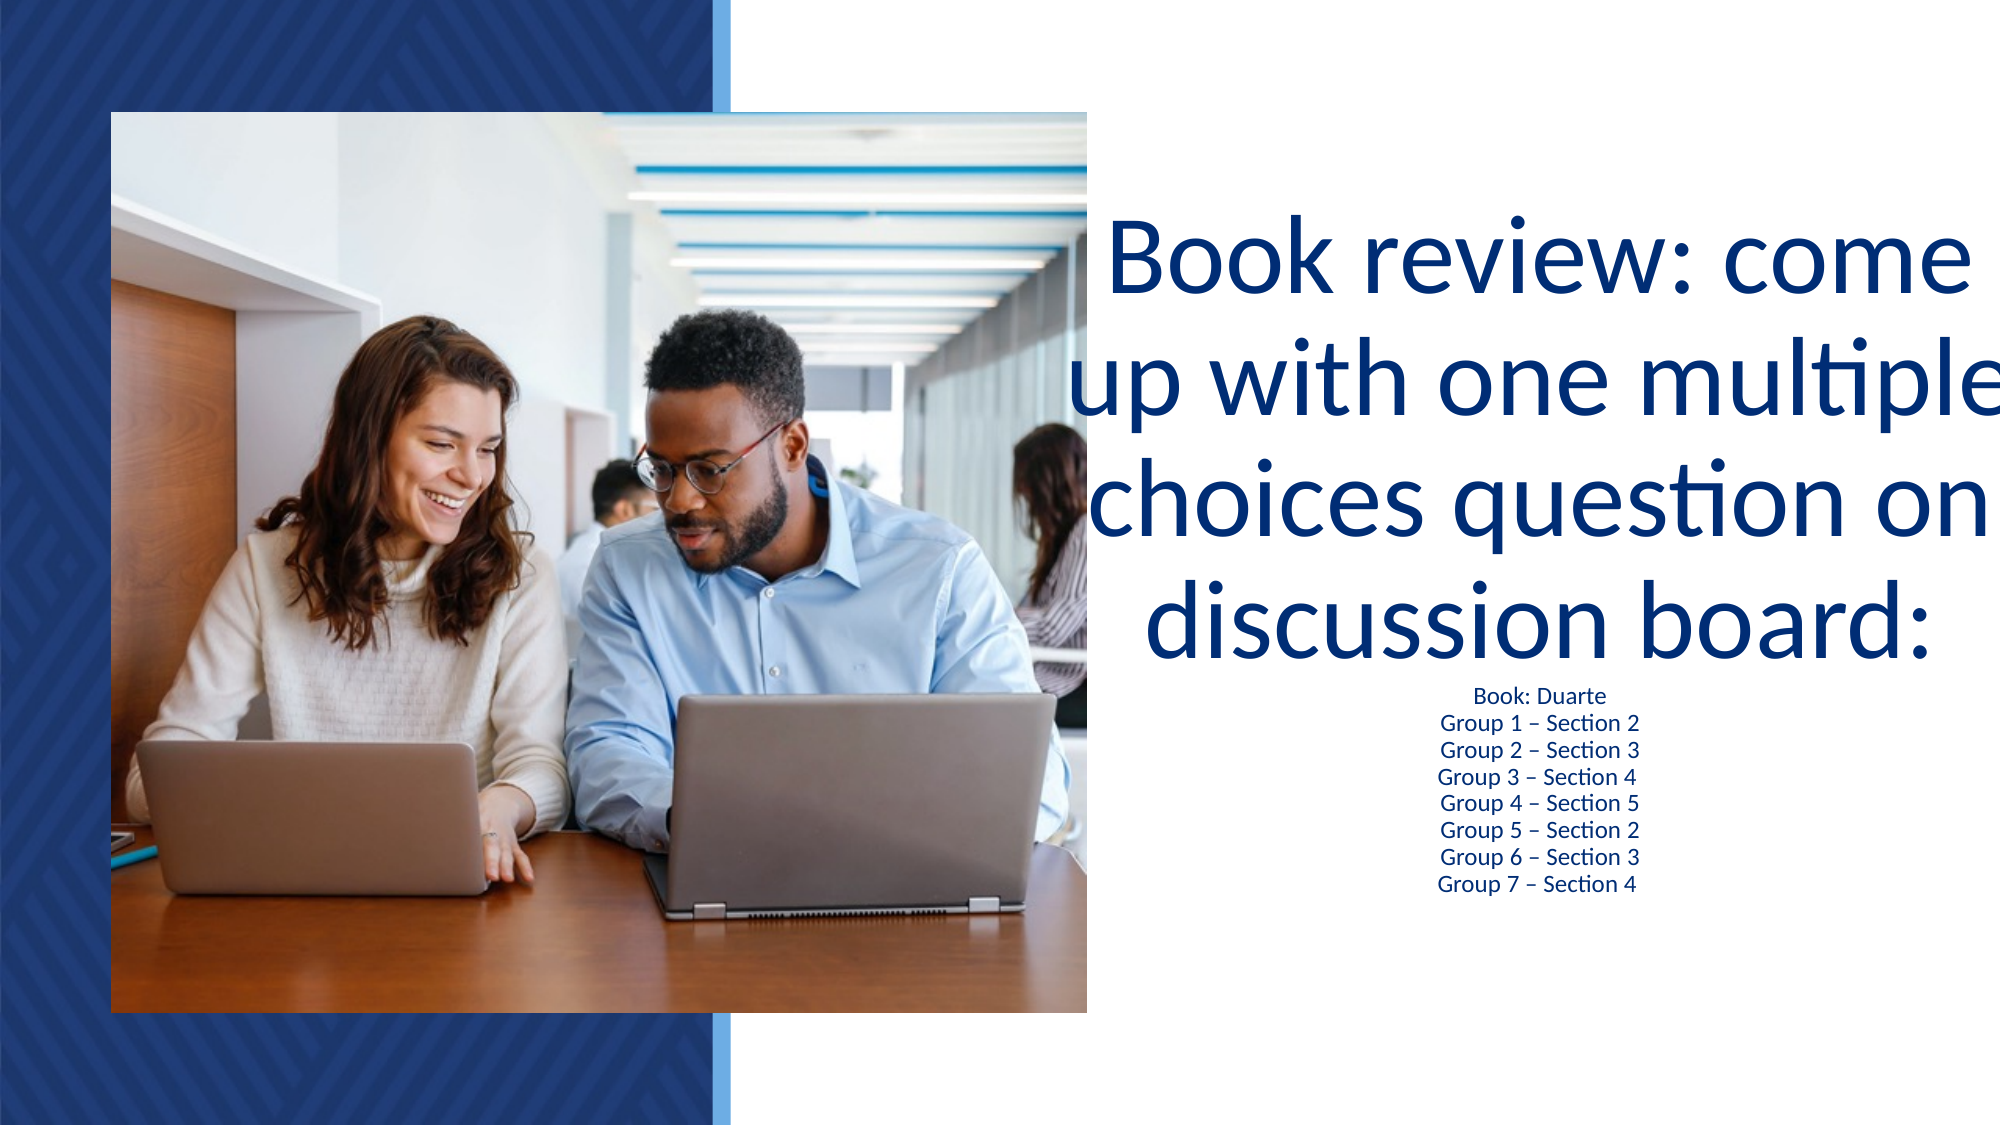

# Book review: come up with one multiple choices question on discussion board: Book: Duarte Group 1 – Section 2 Group 2 – Section 3 Group 3 – Section 4 Group 4 – Section 5 Group 5 – Section 2 Group 6 – Section 3 Group 7 – Section 4
42